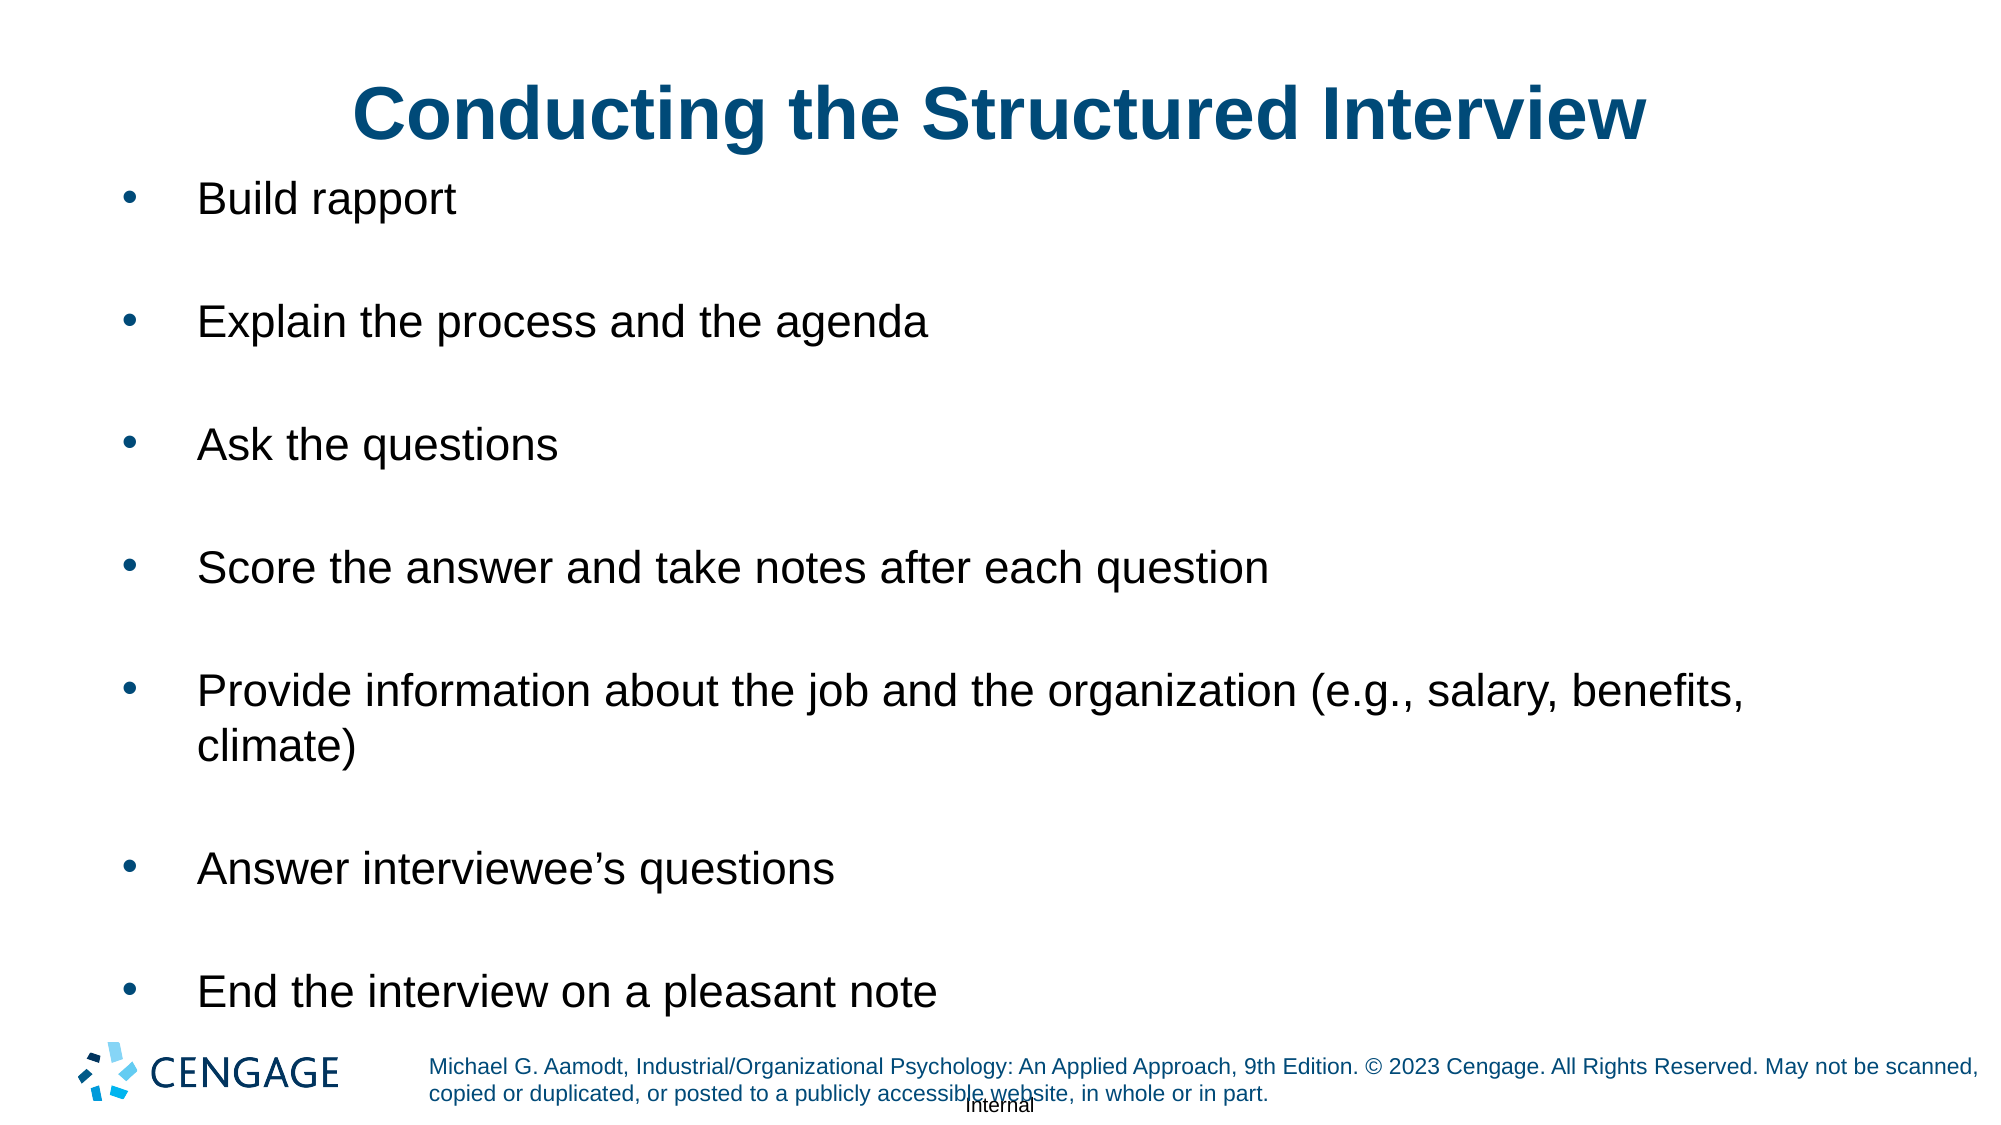

# Conducting the Structured Interview
Build rapport
Explain the process and the agenda
Ask the questions
Score the answer and take notes after each question
Provide information about the job and the organization (e.g., salary, benefits, climate)
Answer interviewee’s questions
End the interview on a pleasant note